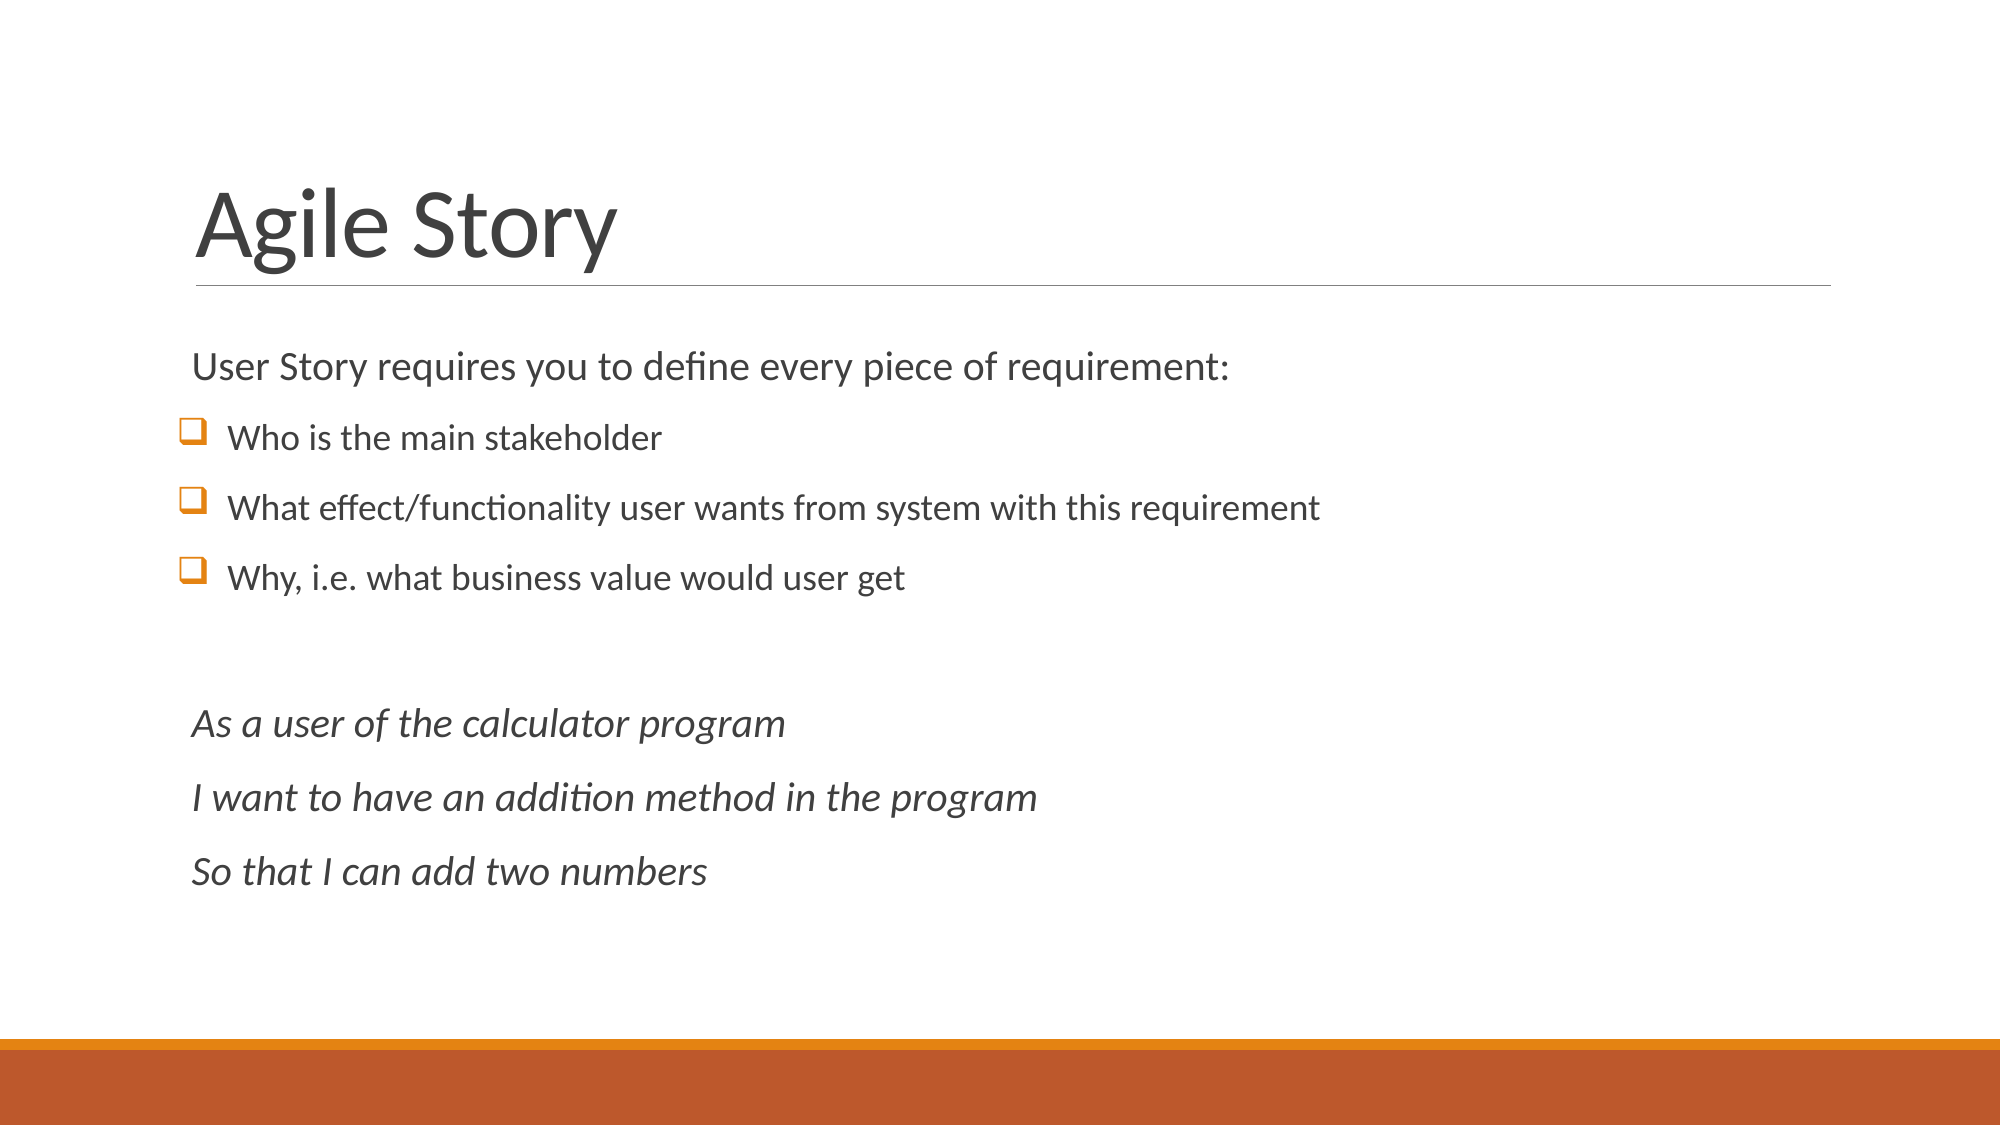

# Agile Story
User Story requires you to define every piece of requirement:
  Who is the main stakeholder
  What effect/functionality user wants from system with this requirement
  Why, i.e. what business value would user get

As a user of the calculator program
I want to have an addition method in the program
So that I can add two numbers